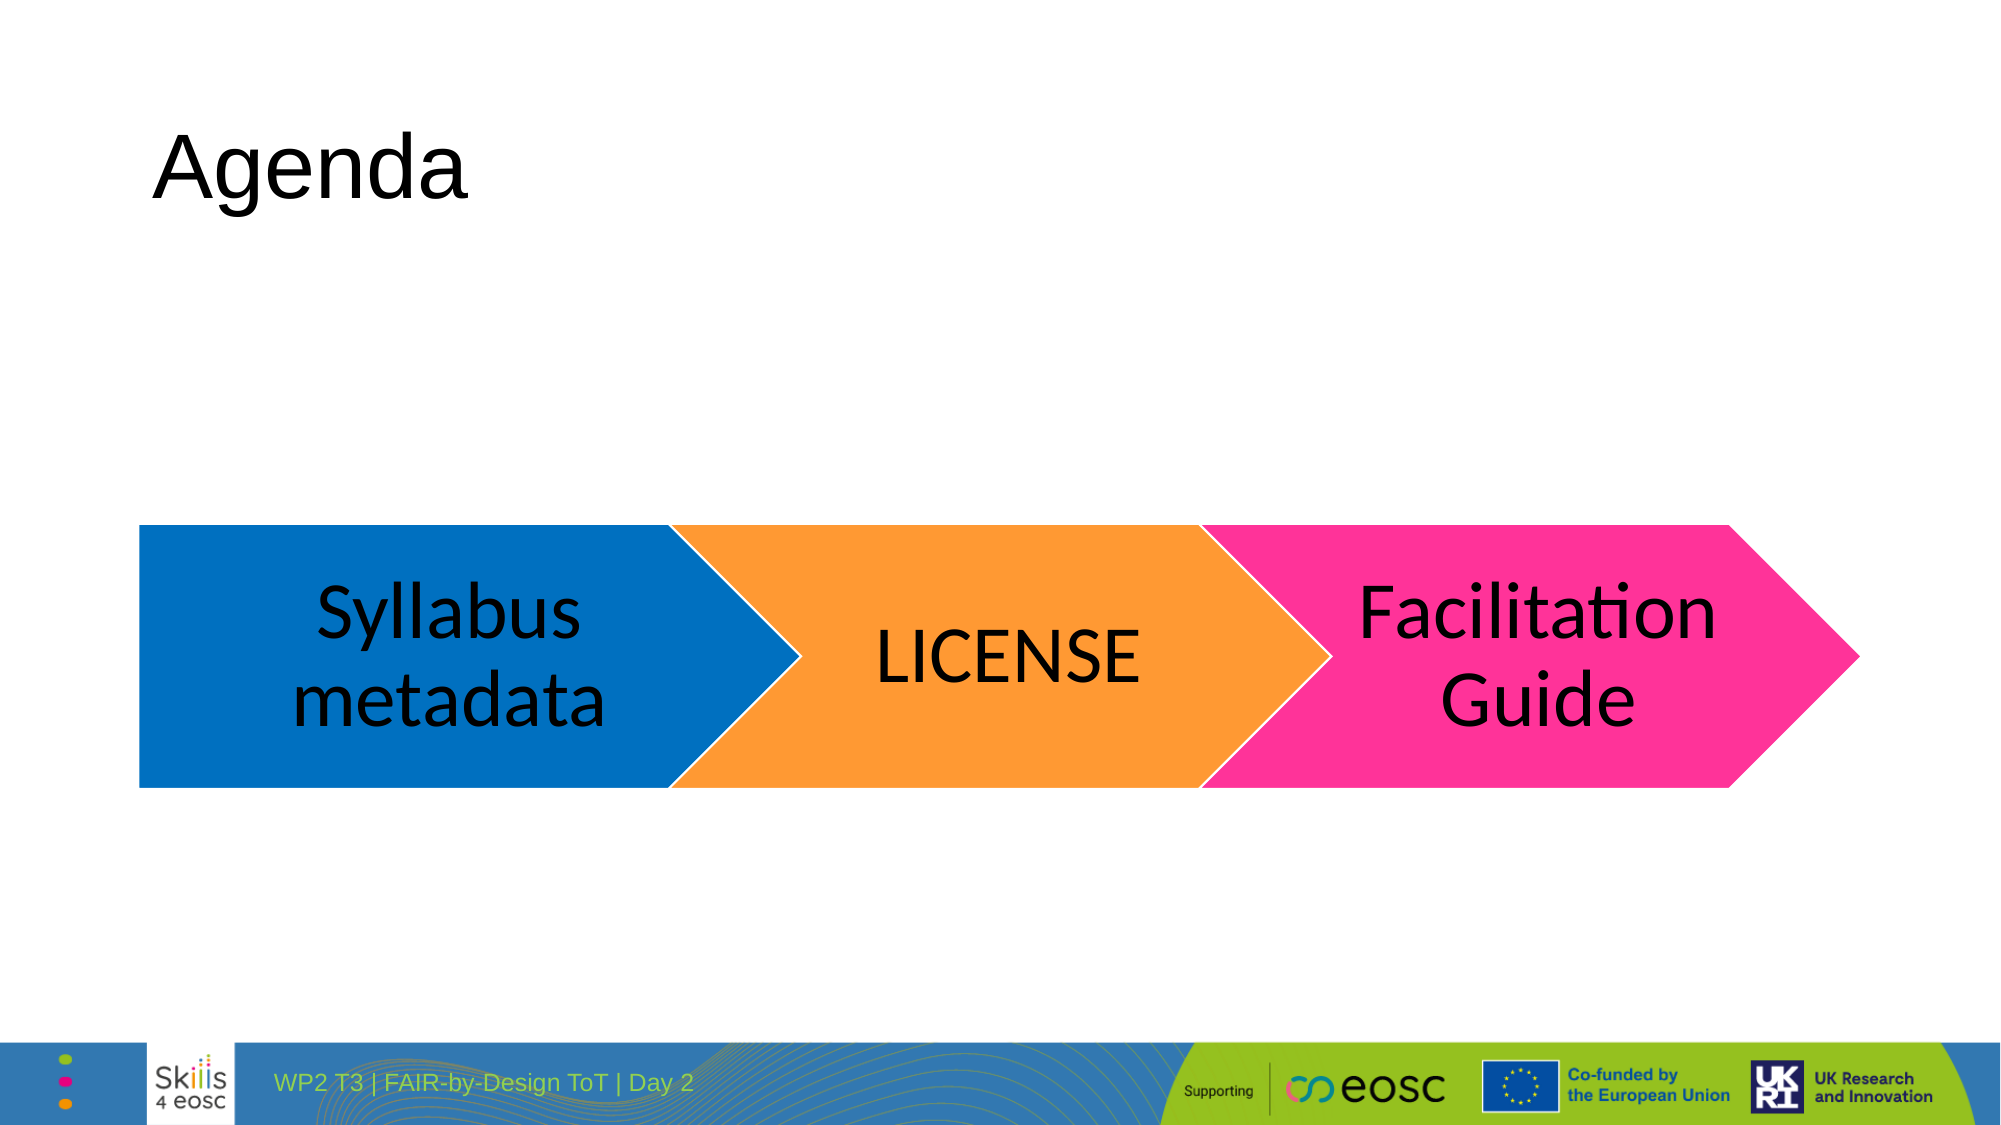

# Agenda
Syllabus metadata
LICENSE
Facilitation Guide
WP2 T3 | FAIR-by-Design ToT | Day 2